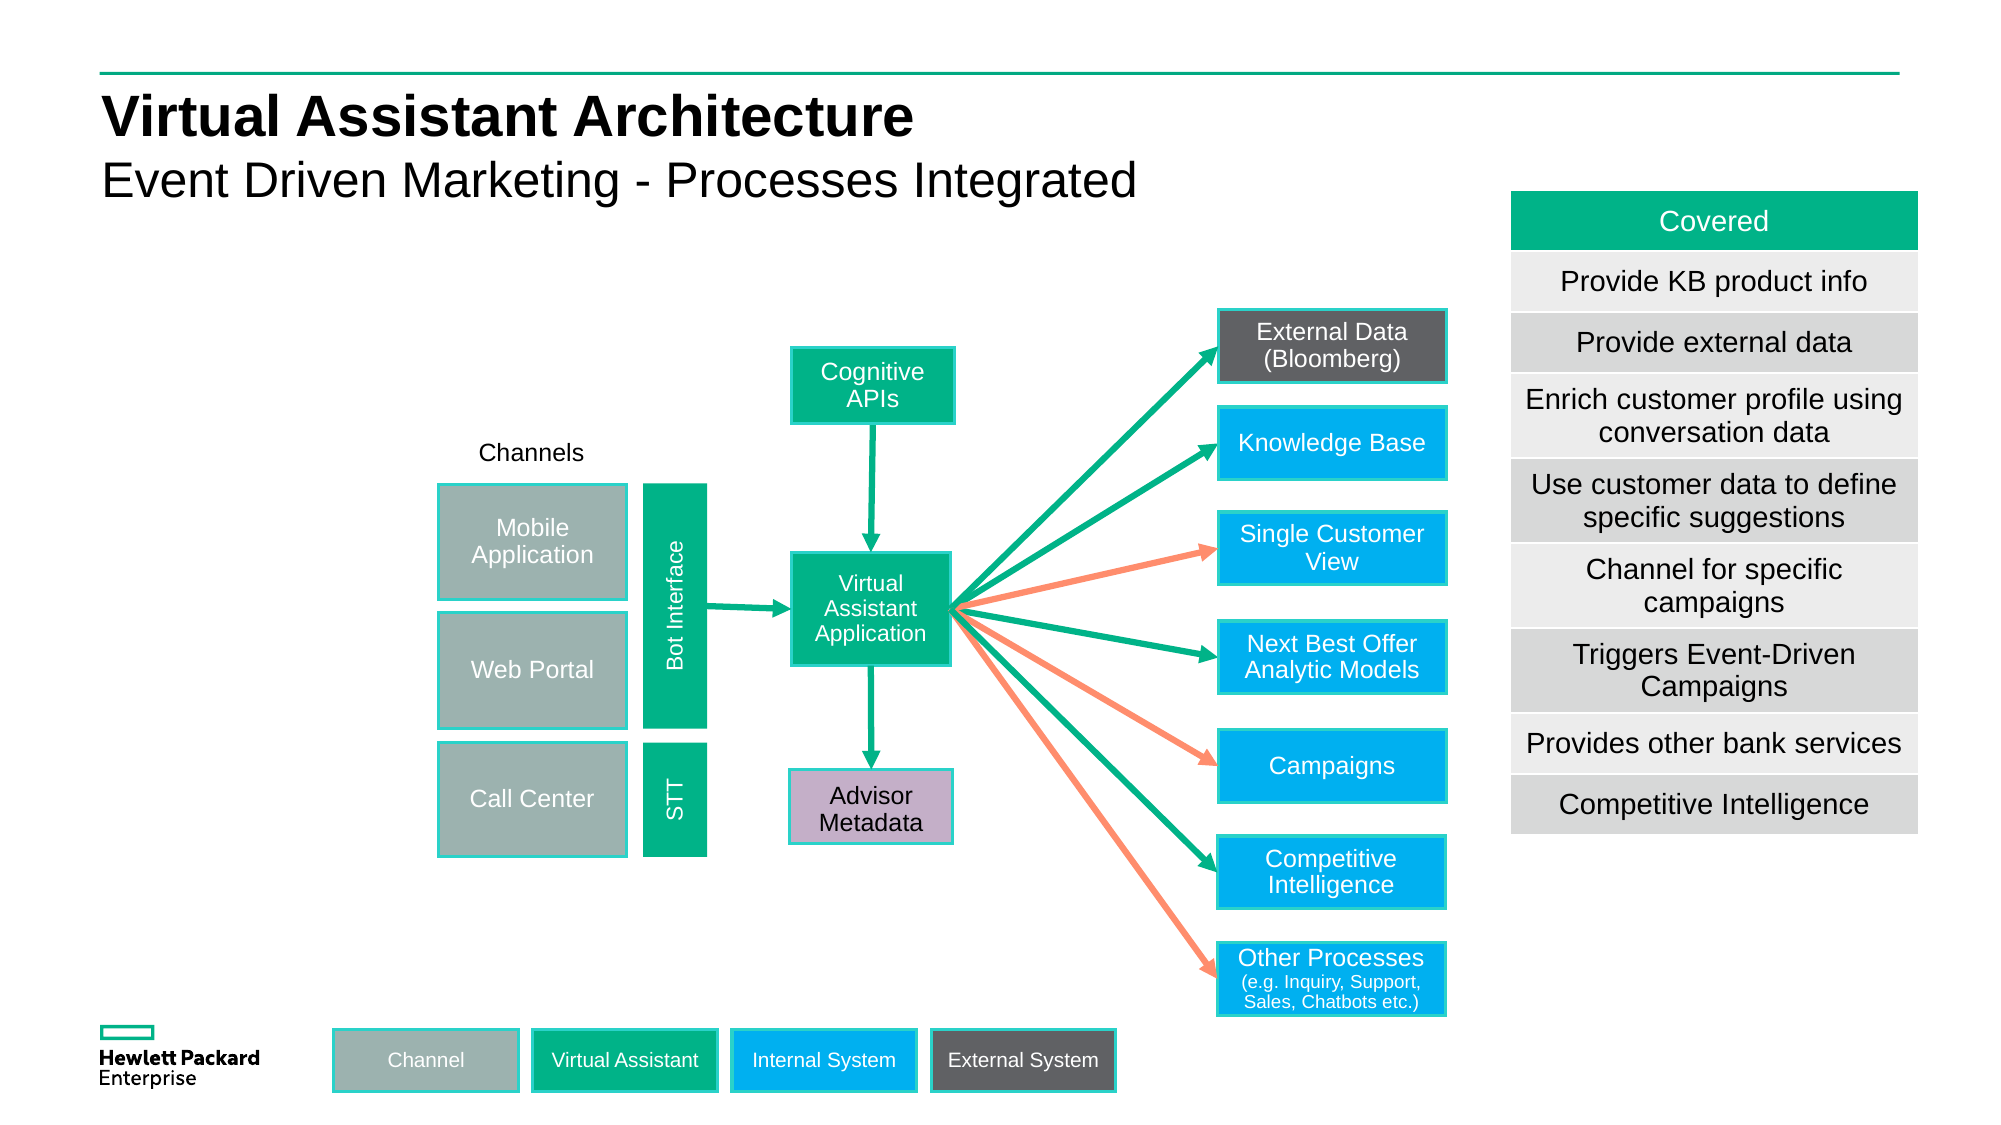

Virtual Assistant Architecture
Event Driven Marketing - Processes Integrated
| Covered |
| --- |
| Provide KB product info |
| Provide external data |
| Enrich customer profile using conversation data |
| Use customer data to define specific suggestions |
| Channel for specific campaigns |
| Triggers Event-Driven Campaigns |
| Provides other bank services |
| Competitive Intelligence |
External Data (Bloomberg)
Cognitive APIs
Knowledge Base
Channels
Bot Interface
Mobile Application
Single Customer View
Virtual Assistant
Application
Web Portal
Next Best Offer
Analytic Models
Campaigns
STT
Call Center
Advisor Metadata
Speech to Text
Competitive Intelligence
Other Processes (e.g. Inquiry, Support, Sales, Chatbots etc.)
Channel
Virtual Assistant
Internal System
External System